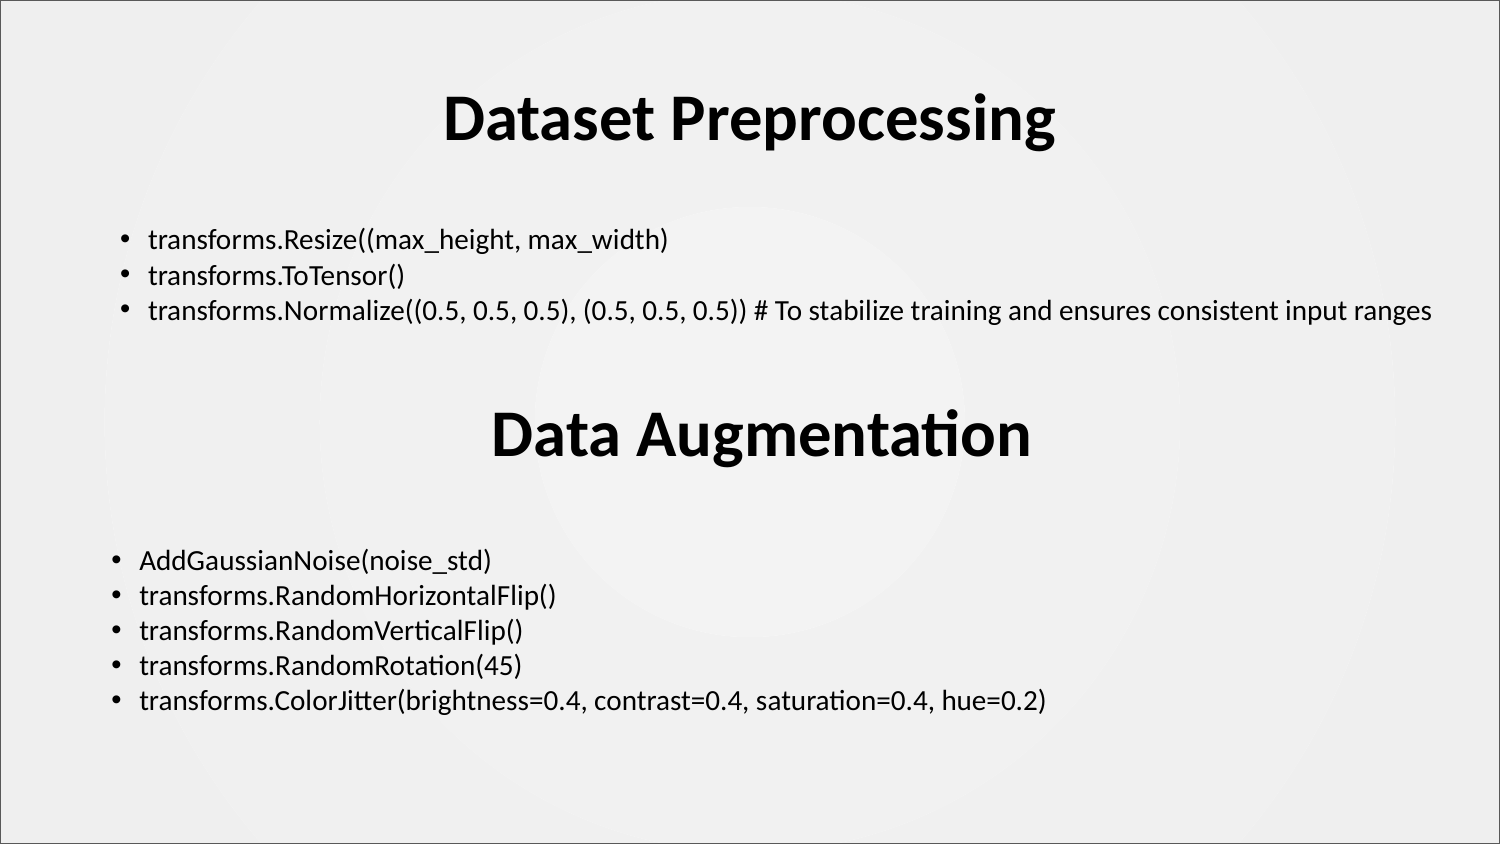

Dataset Preprocessing
transforms.Resize((max_height, max_width)
transforms.ToTensor()
transforms.Normalize((0.5, 0.5, 0.5), (0.5, 0.5, 0.5)) # To stabilize training and ensures consistent input ranges
Data Augmentation
AddGaussianNoise(noise_std)
transforms.RandomHorizontalFlip()
transforms.RandomVerticalFlip()
transforms.RandomRotation(45)
transforms.ColorJitter(brightness=0.4, contrast=0.4, saturation=0.4, hue=0.2)